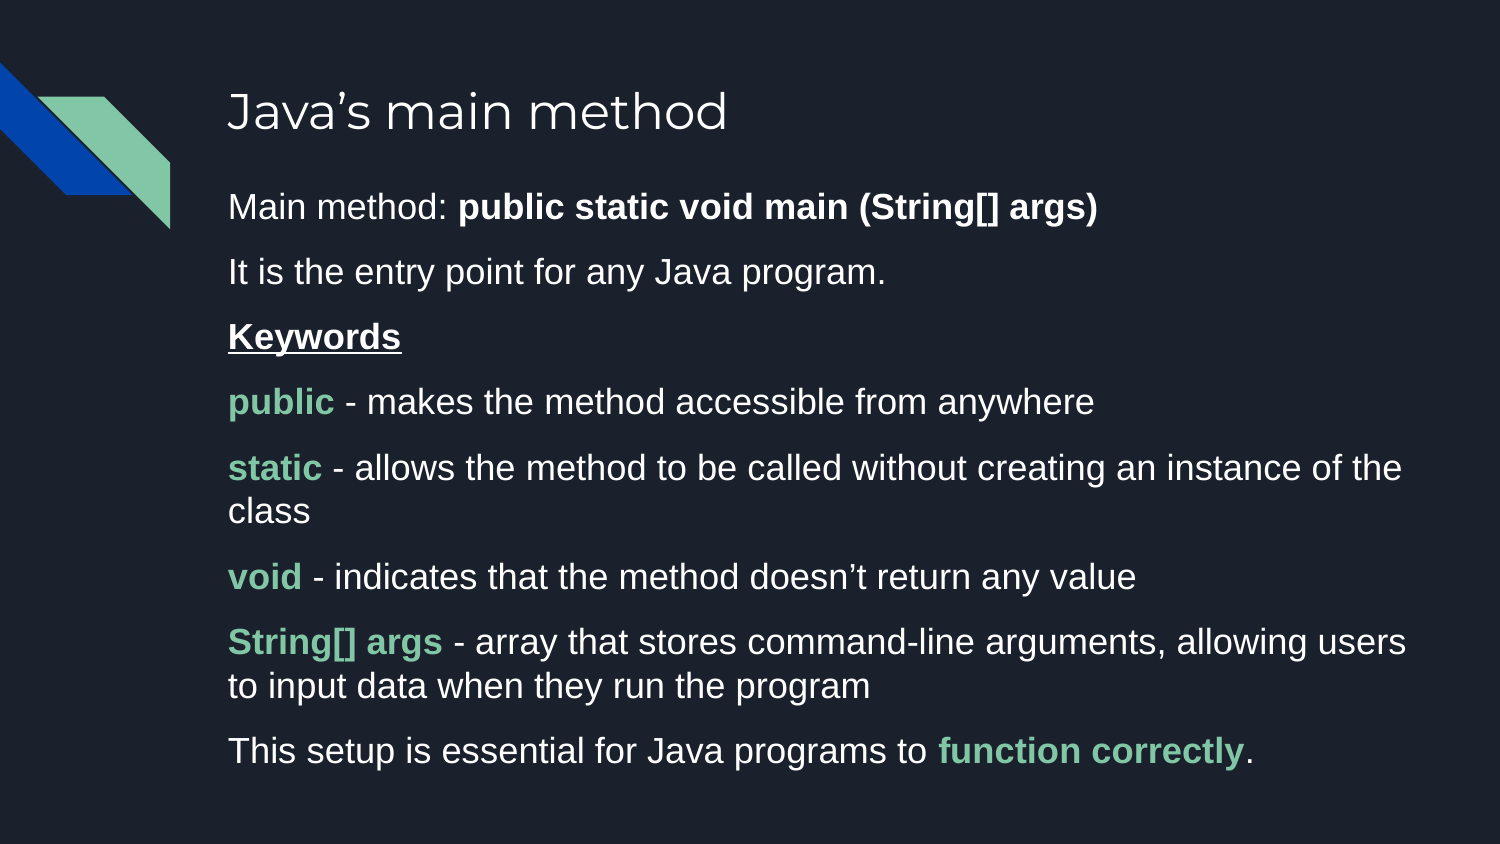

# Java’s main method
Main method: public static void main (String[] args)
It is the entry point for any Java program.
Keywords
public - makes the method accessible from anywhere
static - allows the method to be called without creating an instance of the class
void - indicates that the method doesn’t return any value
String[] args - array that stores command-line arguments, allowing users to input data when they run the program
This setup is essential for Java programs to function correctly.